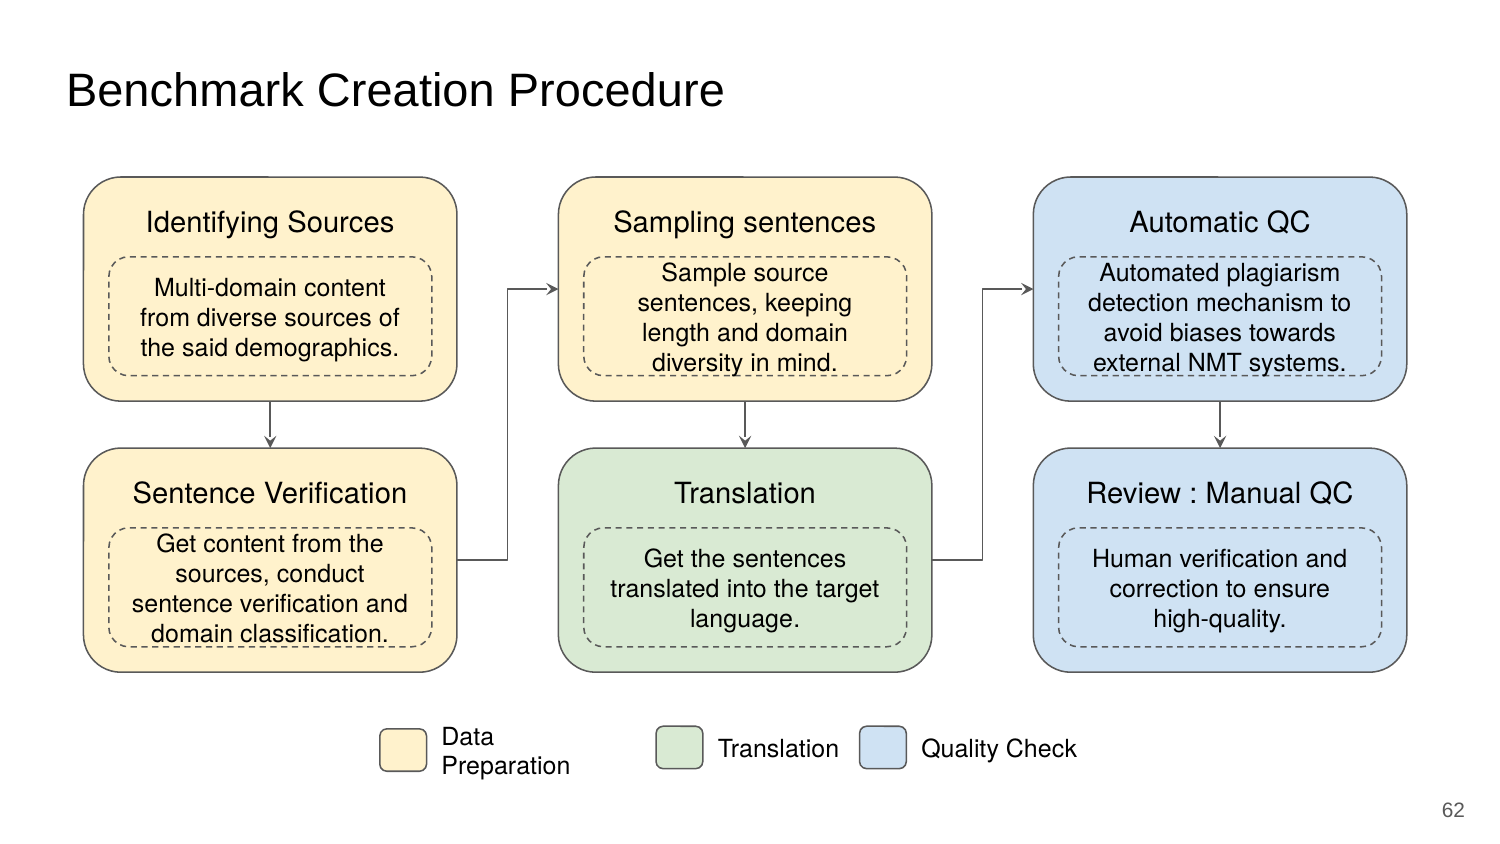

# Benchmark Creation Procedure
Identifying Sources
Multi-domain content from diverse sources of the said demographics.
Sampling sentences
Sample source sentences, keeping length and domain diversity in mind.
Automatic QC
Automated plagiarism detection mechanism to avoid biases towards external NMT systems.
Sentence Verification
Get content from the sources, conduct sentence verification and domain classification.
Translation
Get the sentences translated into the target language.
Review : Manual QC
Human verification and correction to ensure high-quality.
Translation

Quality Check

Data Preparation

62